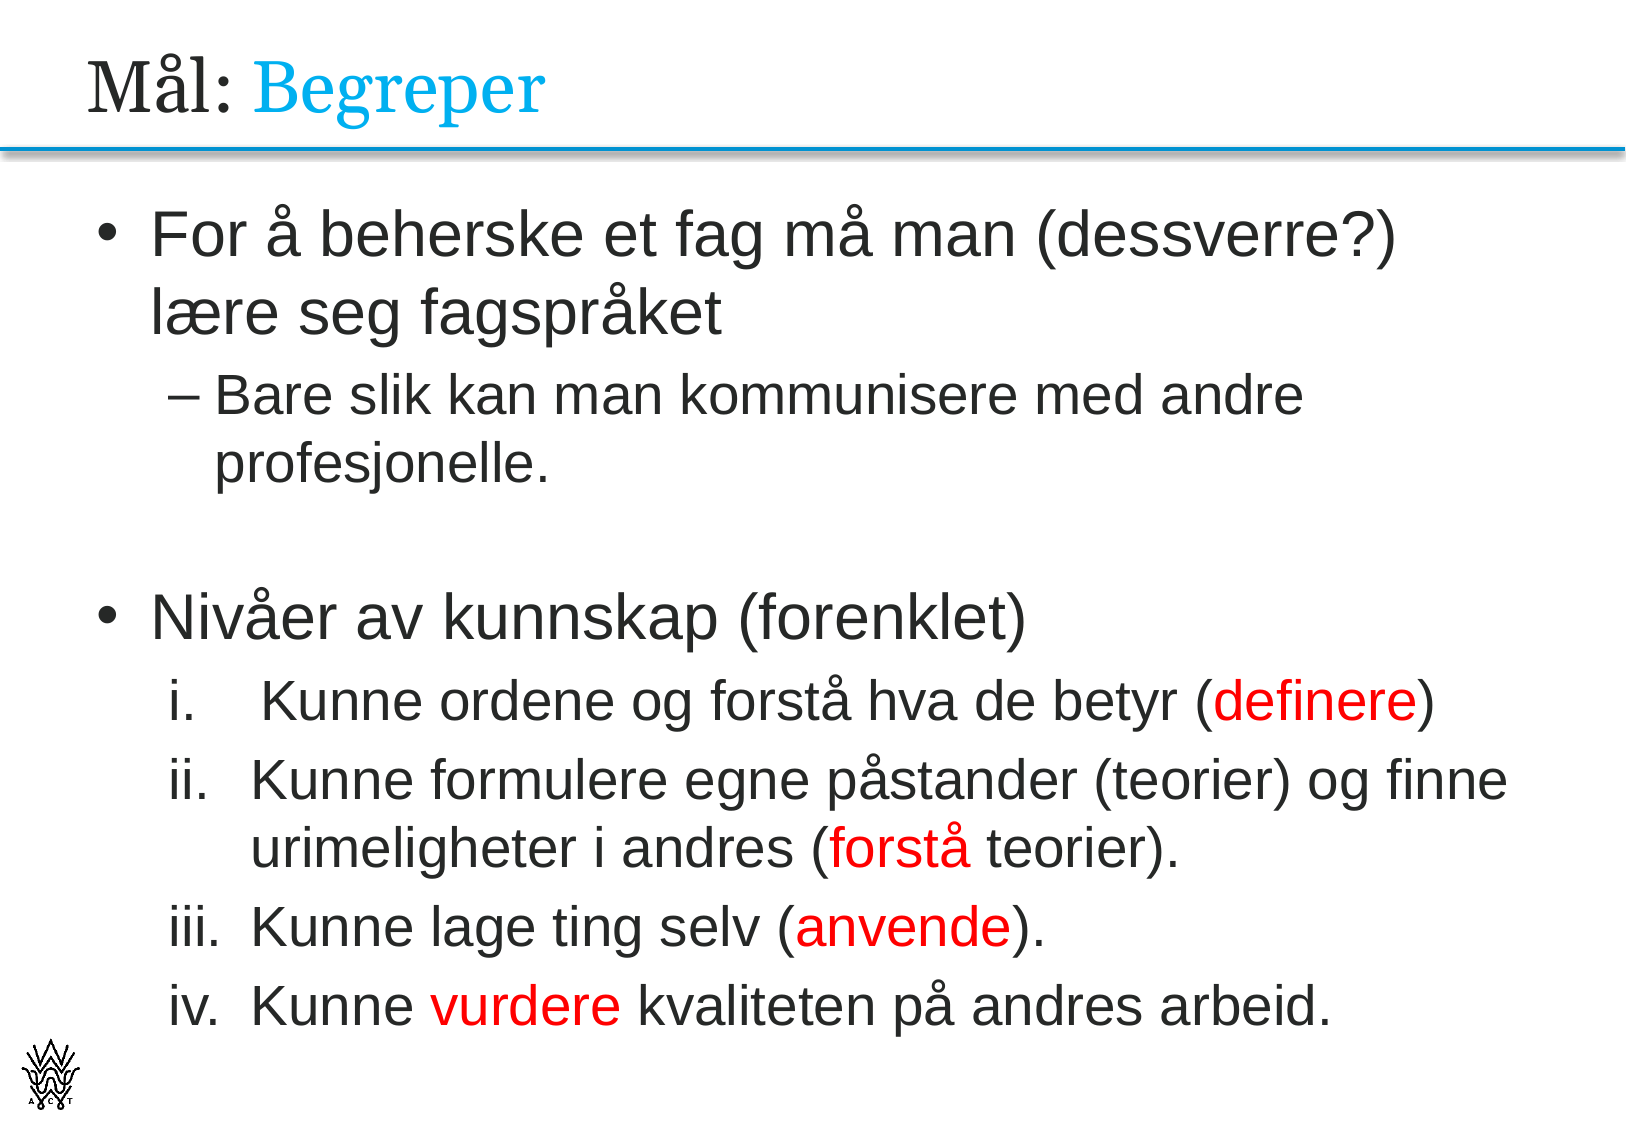

# Mål: Begreper
For å beherske et fag må man (dessverre?) lære seg fagspråket
Bare slik kan man kommunisere med andre profesjonelle.
Nivåer av kunnskap (forenklet)
Kunne ordene og forstå hva de betyr (definere)
Kunne formulere egne påstander (teorier) og finne urimeligheter i andres (forstå teorier).
Kunne lage ting selv (anvende).
Kunne vurdere kvaliteten på andres arbeid.
14